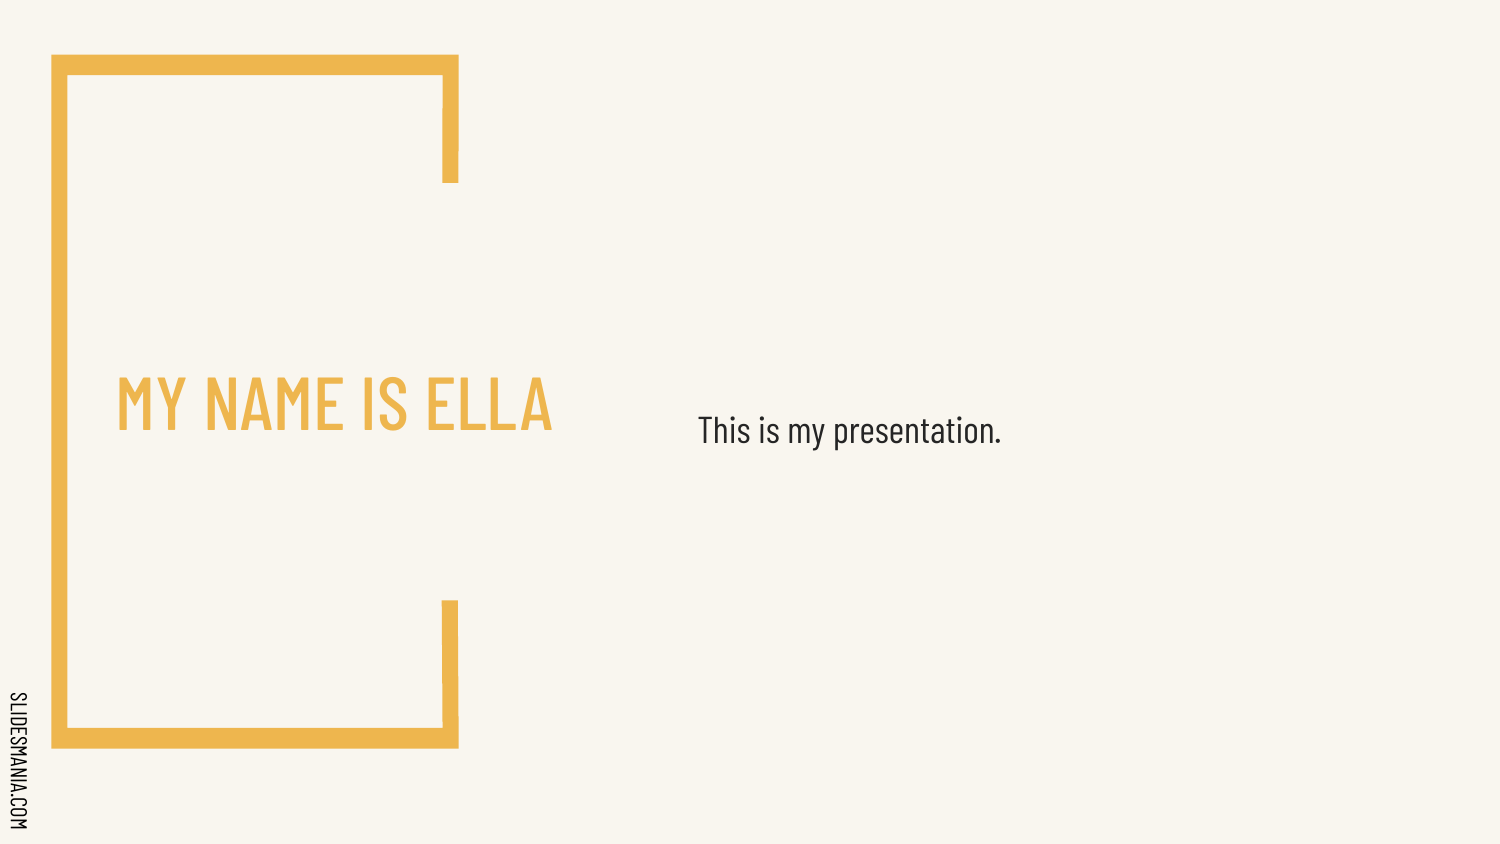

This is my presentation.
# MY NAME IS ELLA